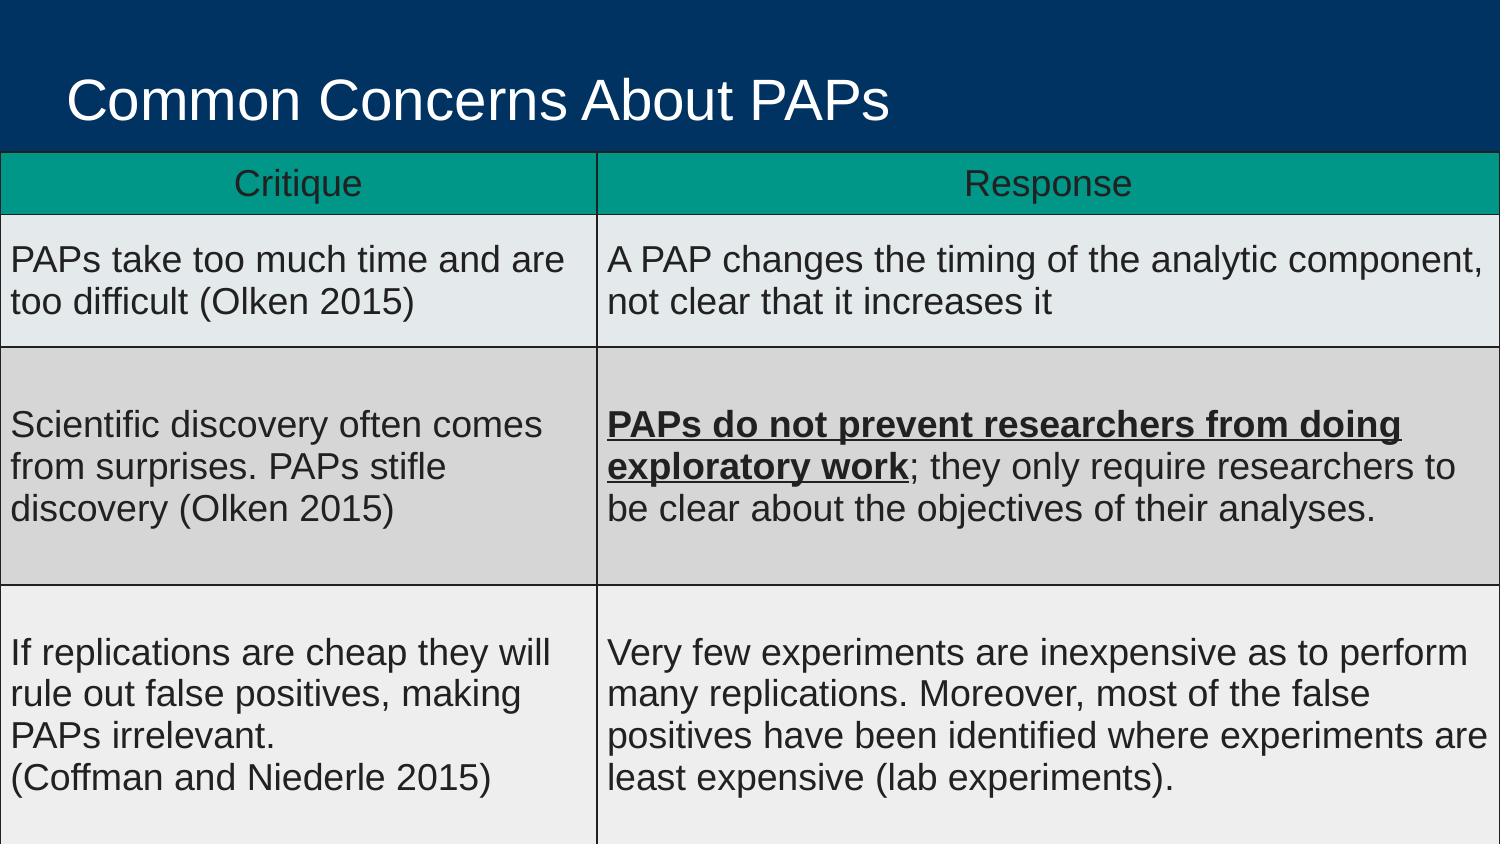

# Common Concerns About PAPs
| Critique | Response |
| --- | --- |
| PAPs take too much time and are too difficult (Olken 2015) | A PAP changes the timing of the analytic component, not clear that it increases it |
| Scientific discovery often comes from surprises. PAPs stifle discovery (Olken 2015) | PAPs do not prevent researchers from doing exploratory work; they only require researchers to be clear about the objectives of their analyses. |
| If replications are cheap they will rule out false positives, making PAPs irrelevant. (Coffman and Niederle 2015) | Very few experiments are inexpensive as to perform many replications. Moreover, most of the false positives have been identified where experiments are least expensive (lab experiments). |